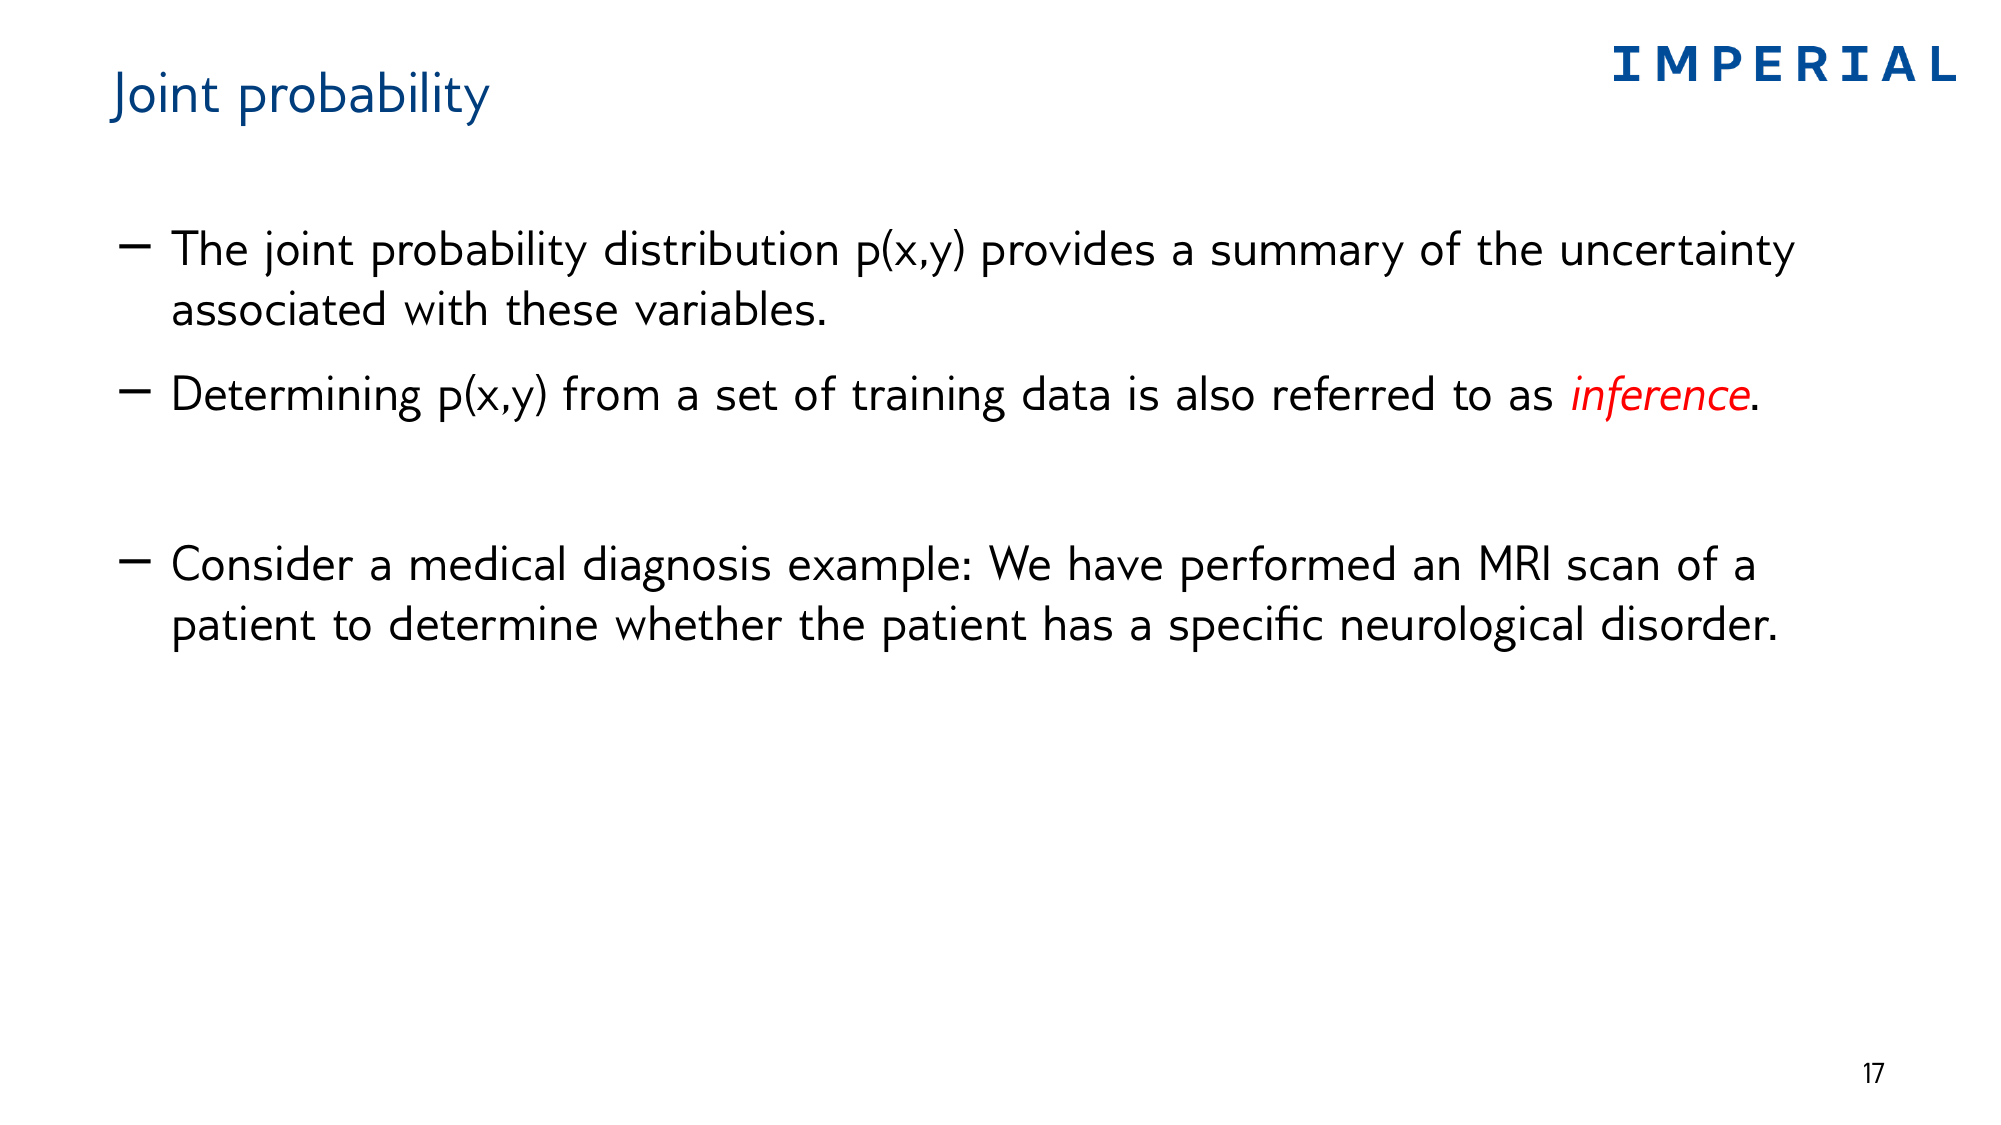

# Joint probability
The joint probability distribution p(x,y) provides a summary of the uncertainty associated with these variables.
Determining p(x,y) from a set of training data is also referred to as inference.

Consider a medical diagnosis example: We have performed an MRI scan of a patient to determine whether the patient has a specific neurological disorder.
17